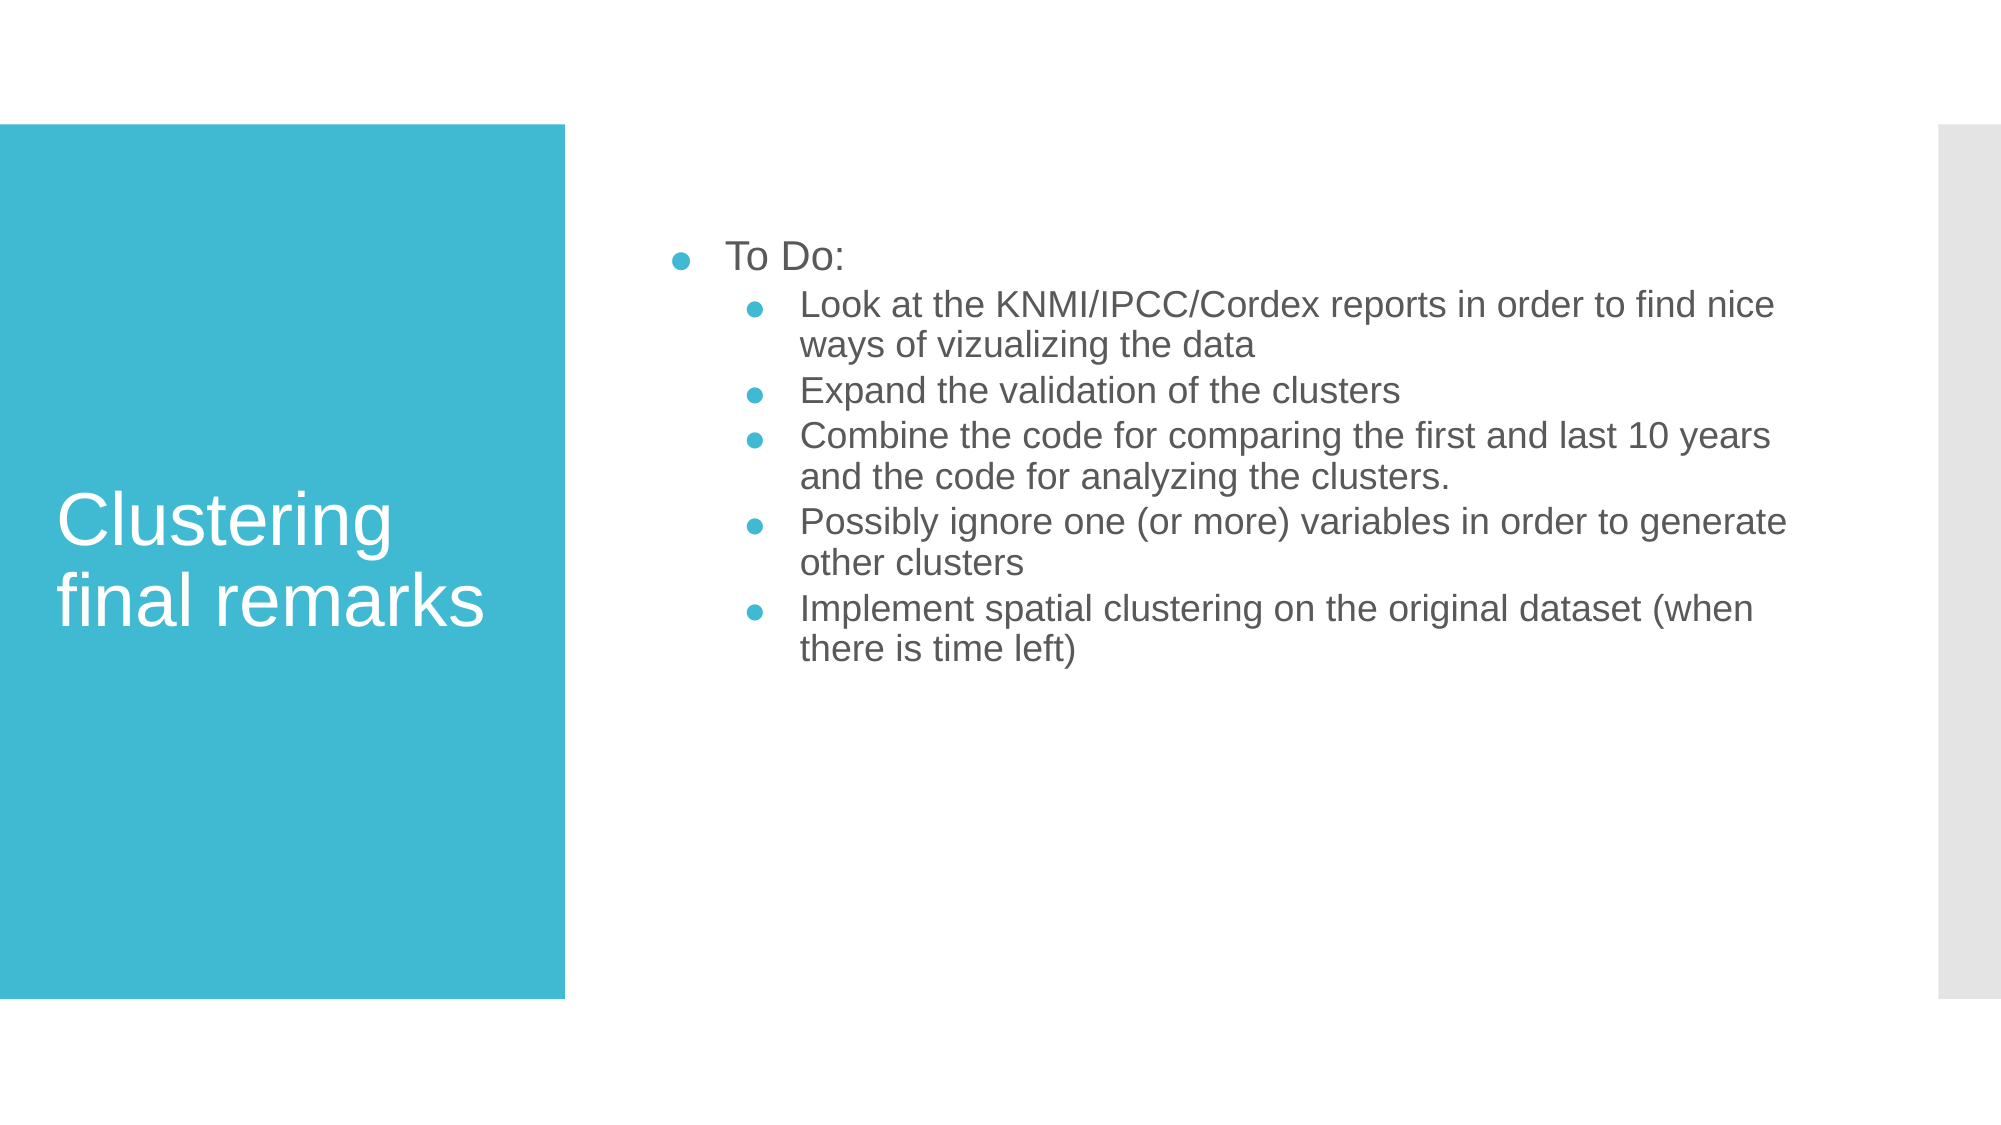

To Do:
Look at the KNMI/IPCC/Cordex reports in order to find nice ways of vizualizing the data
Expand the validation of the clusters
Combine the code for comparing the first and last 10 years and the code for analyzing the clusters.
Possibly ignore one (or more) variables in order to generate other clusters
Implement spatial clustering on the original dataset (when there is time left)

# Clustering final remarks